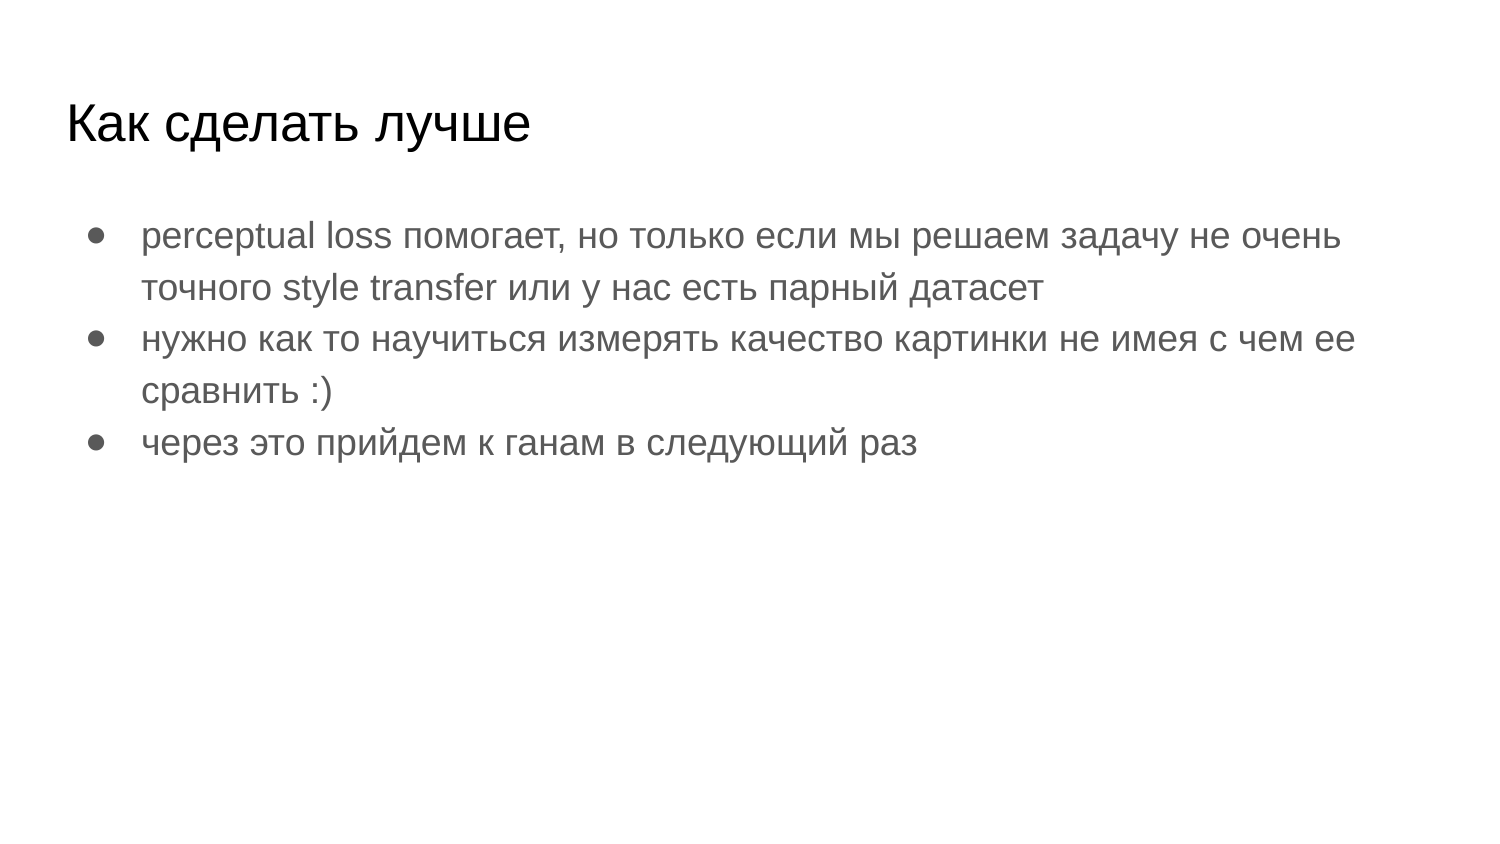

# Как сделать лучше
perceptual loss помогает, но только если мы решаем задачу не очень точного style transfer или у нас есть парный датасет
нужно как то научиться измерять качество картинки не имея с чем ее сравнить :)
через это прийдем к ганам в следующий раз